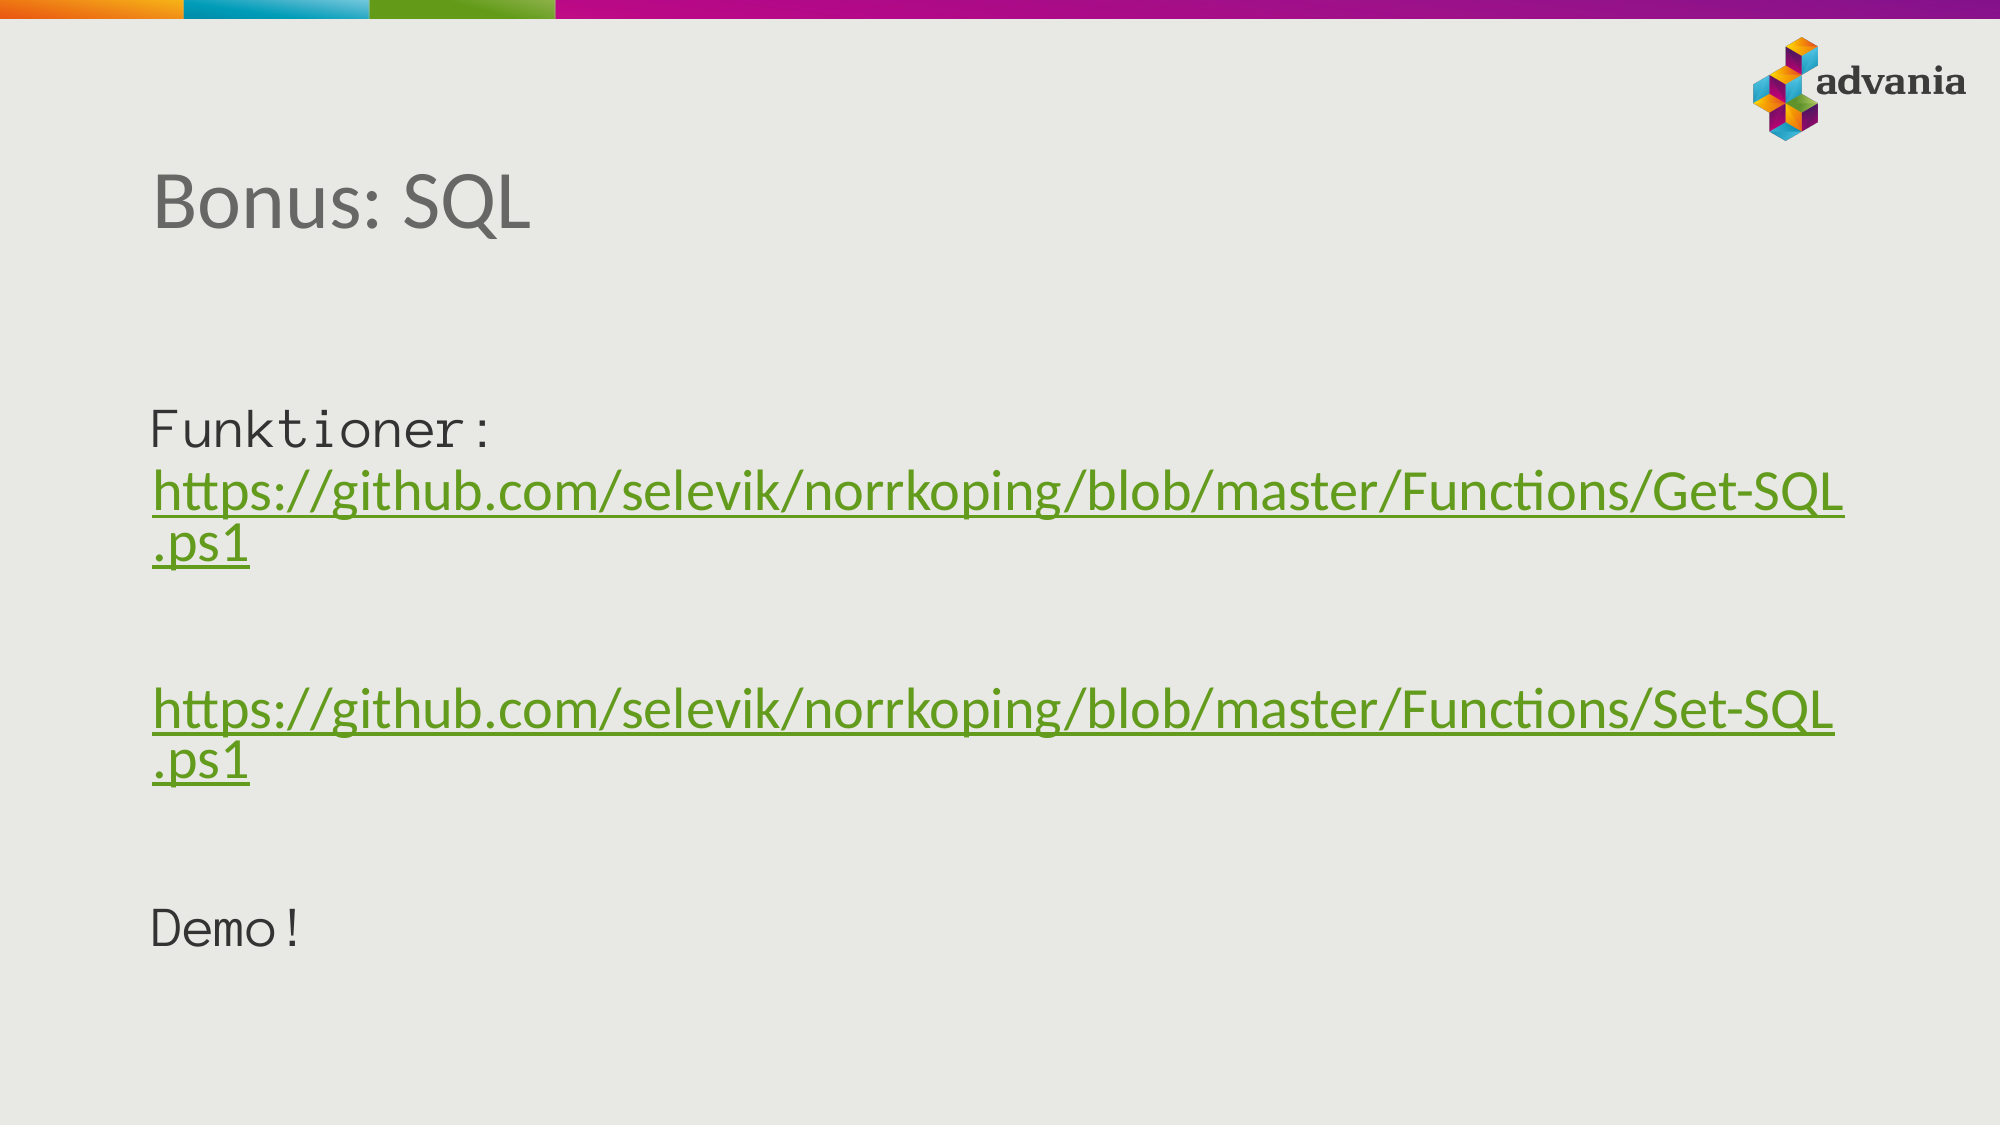

# Bonus: SQL

Funktioner: https://github.com/selevik/norrkoping/blob/master/Functions/Get-SQL.ps1

https://github.com/selevik/norrkoping/blob/master/Functions/Set-SQL.ps1

Demo!